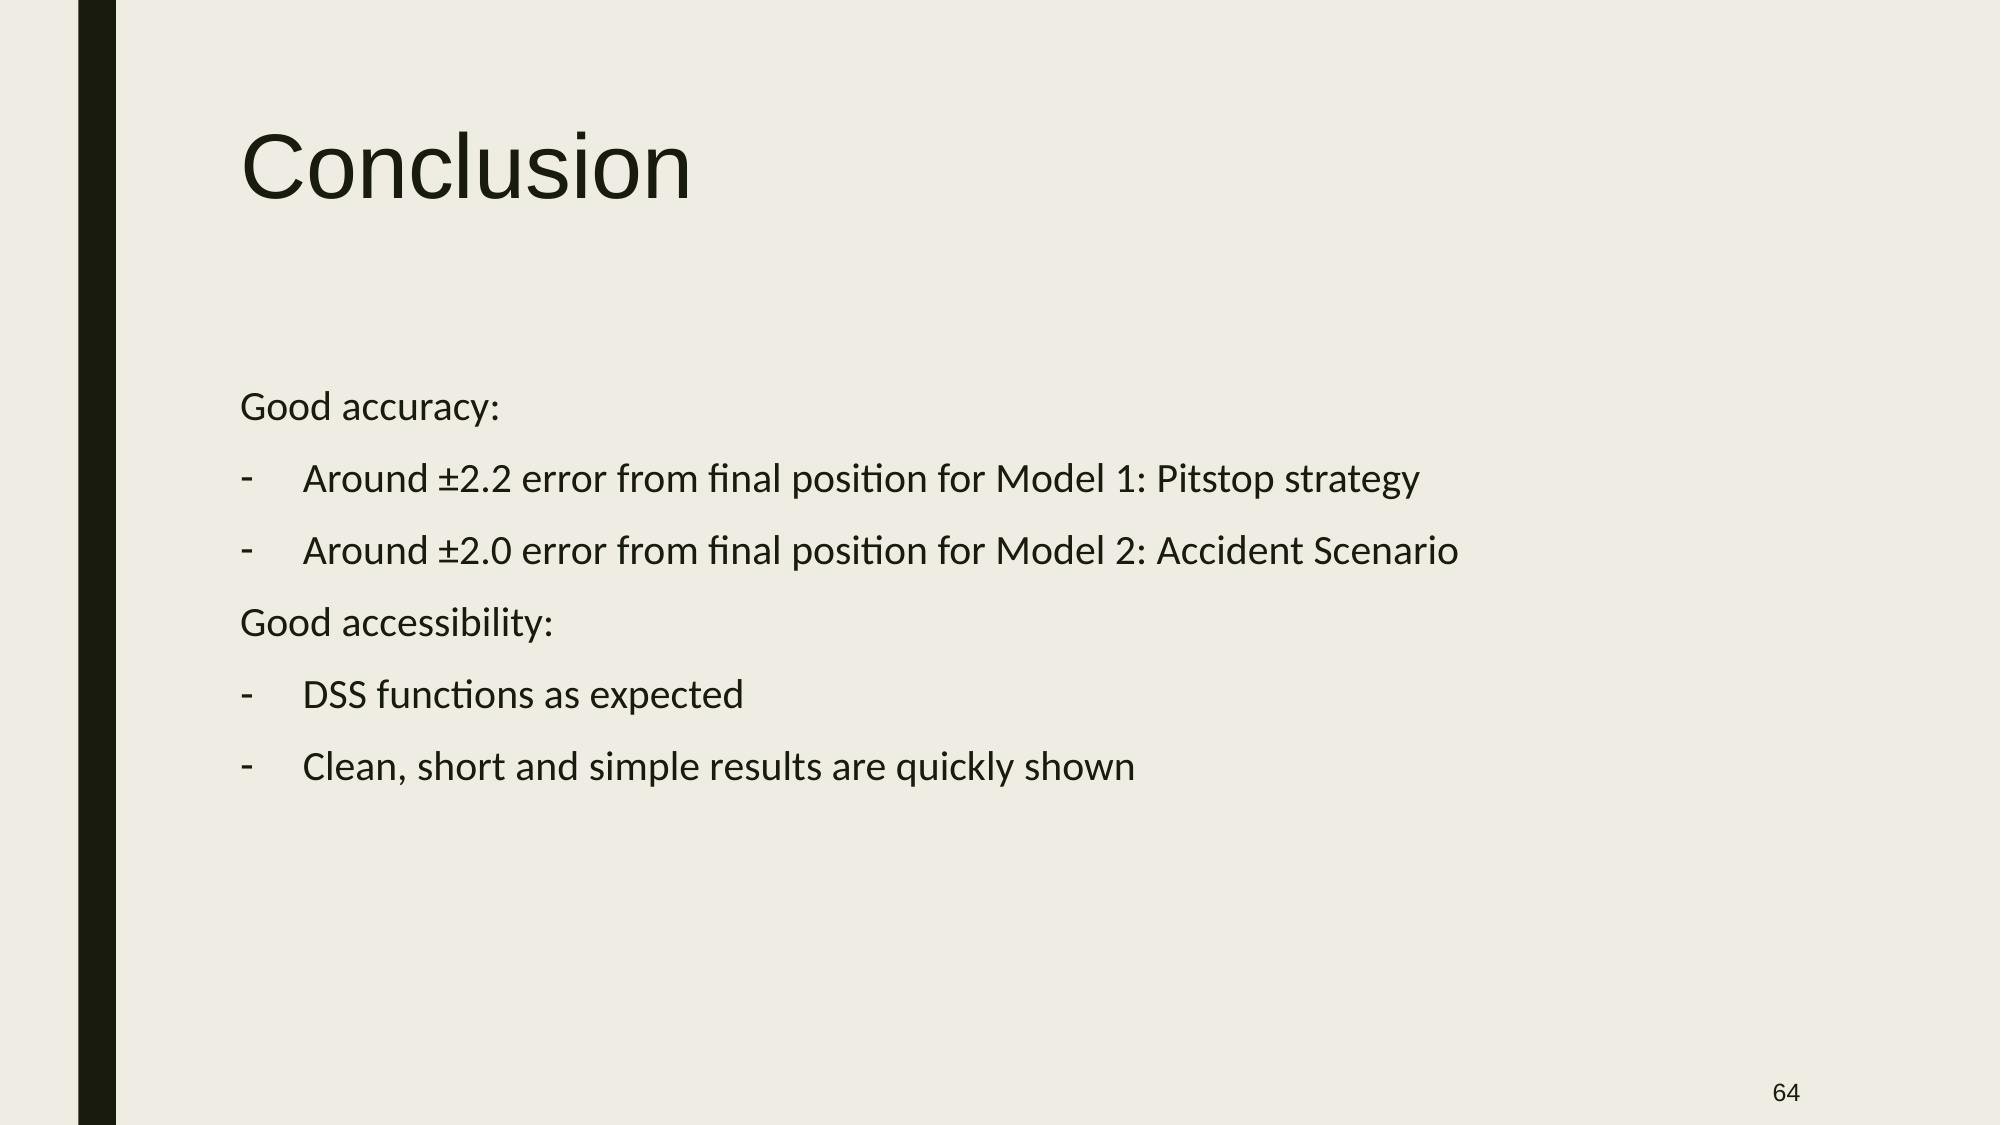

# Conclusion
Good accuracy:
Around ±2.2 error from final position for Model 1: Pitstop strategy
Around ±2.0 error from final position for Model 2: Accident Scenario
Good accessibility:
DSS functions as expected
Clean, short and simple results are quickly shown
64